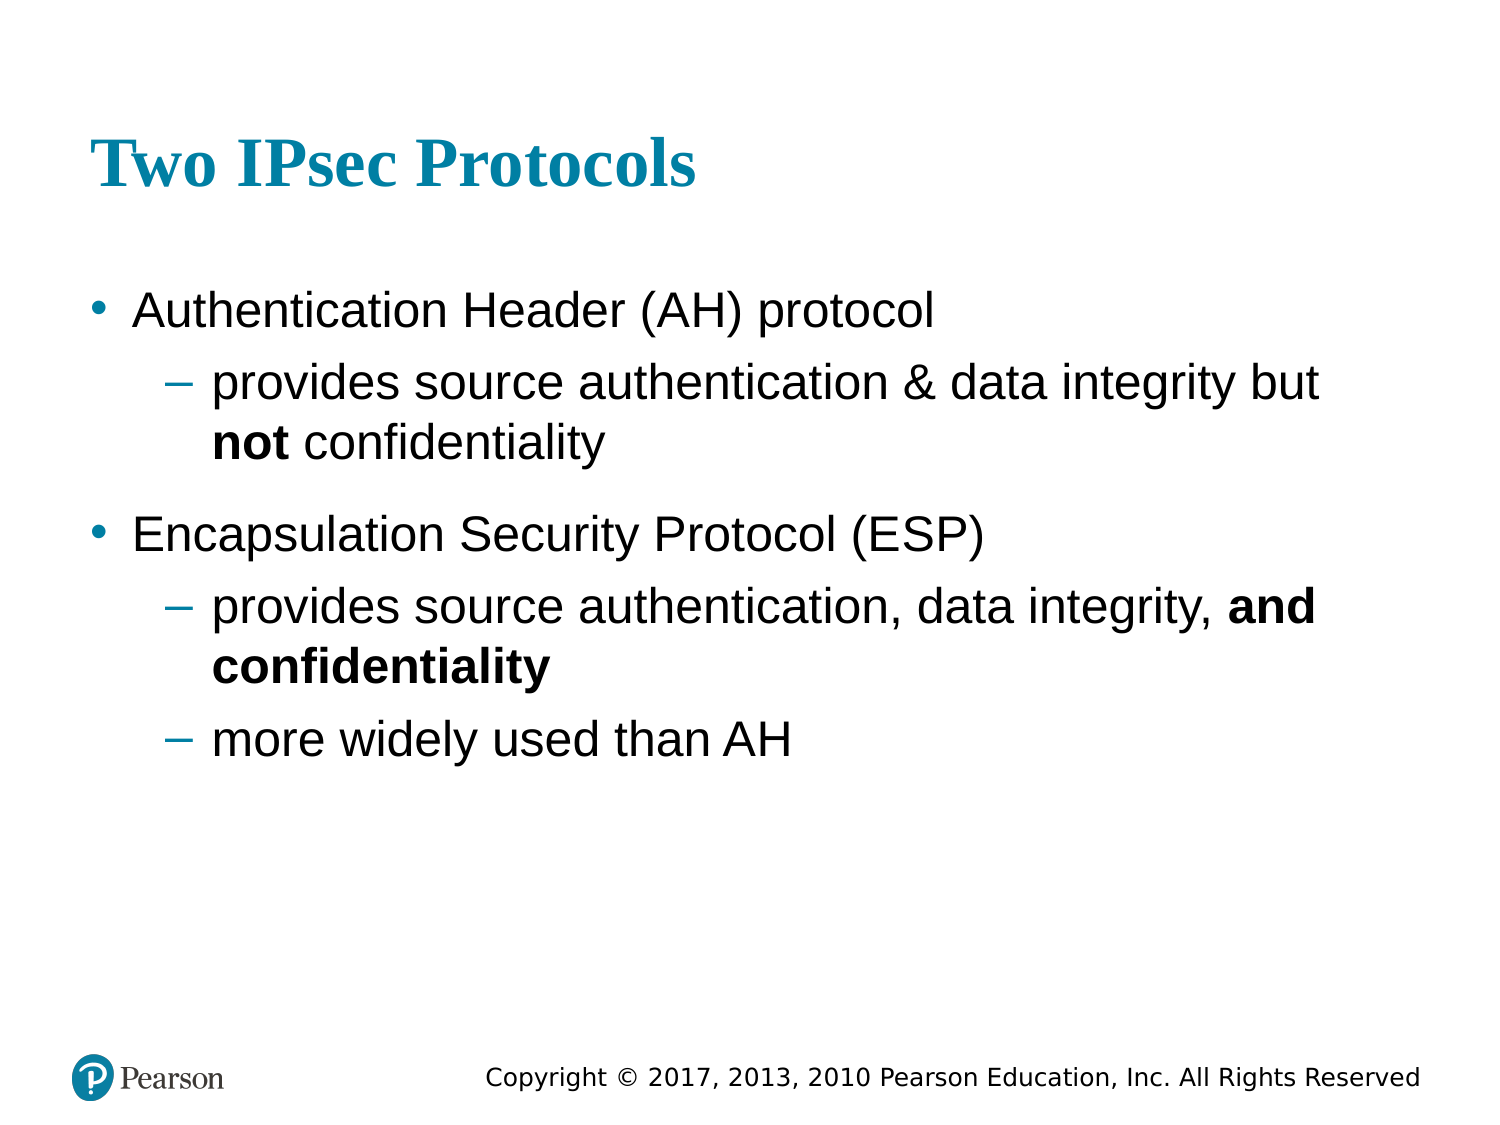

# Two I Psec Protocols
Authentication Header (A H) protocol
provides source authentication & data integrity but not confidentiality
Encapsulation Security Protocol (E S P)
provides source authentication, data integrity, and confidentiality
more widely used than A H